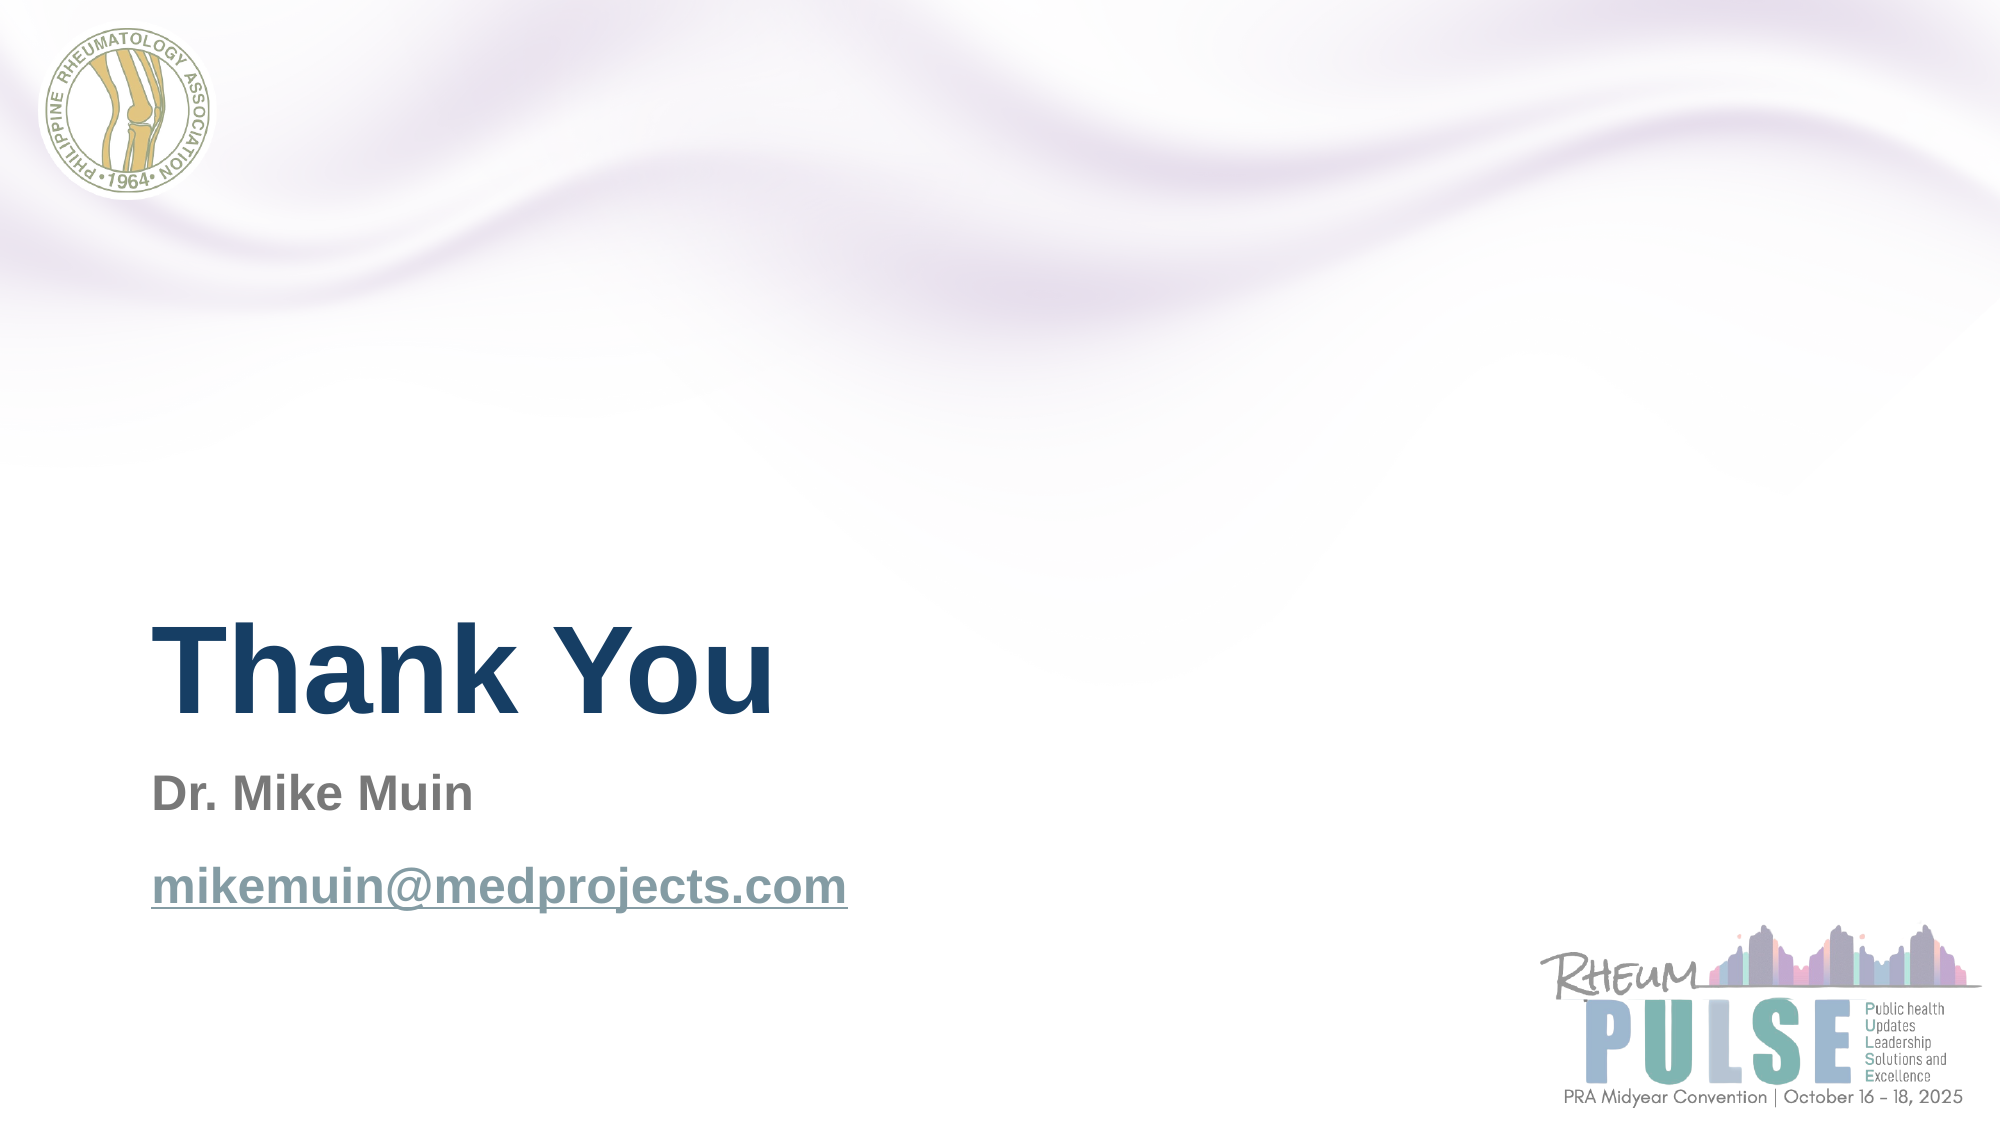

# Thank You
Dr. Mike Muin
mikemuin@medprojects.com